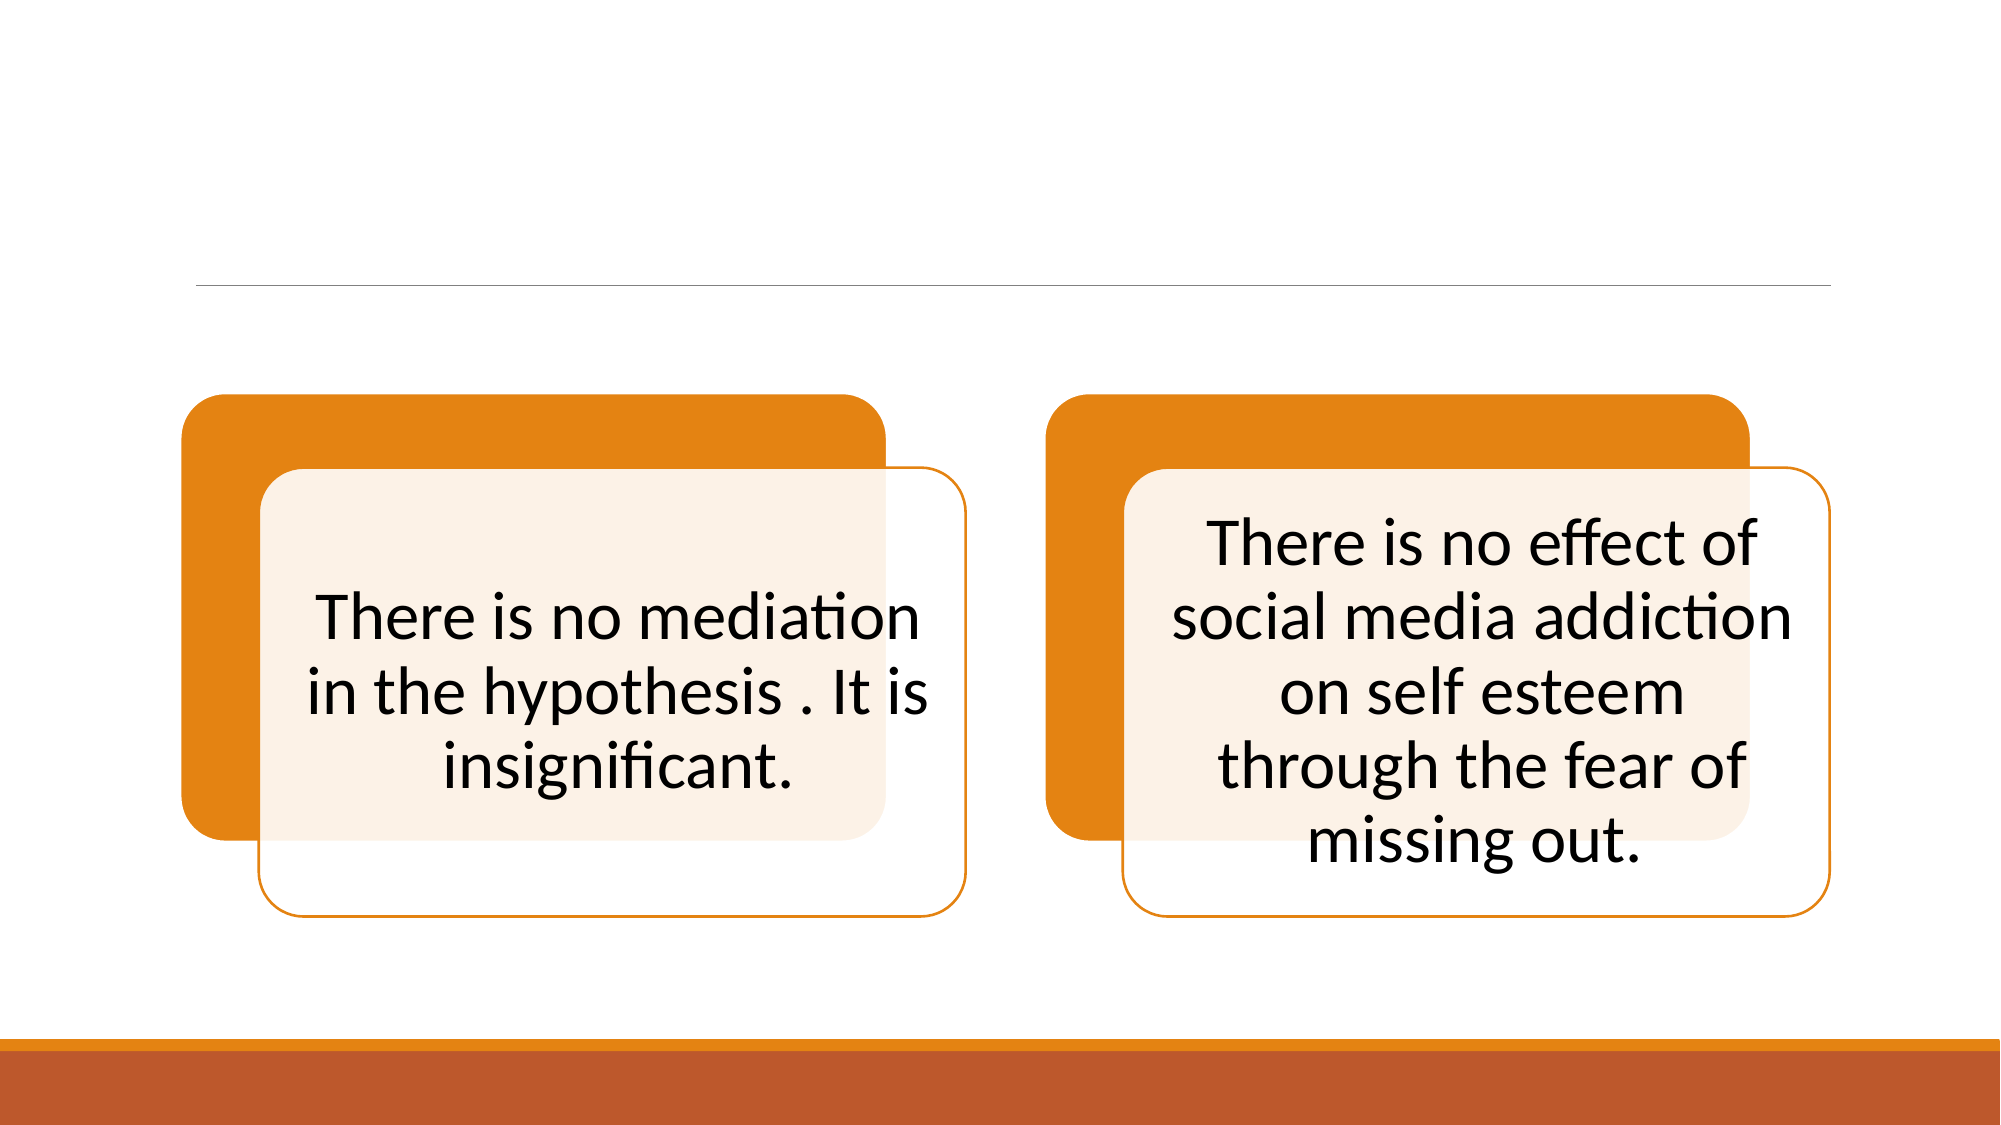

There is no mediation in the hypothesis . It is insignificant.
There is no effect of social media addiction on self esteem through the fear of missing out.